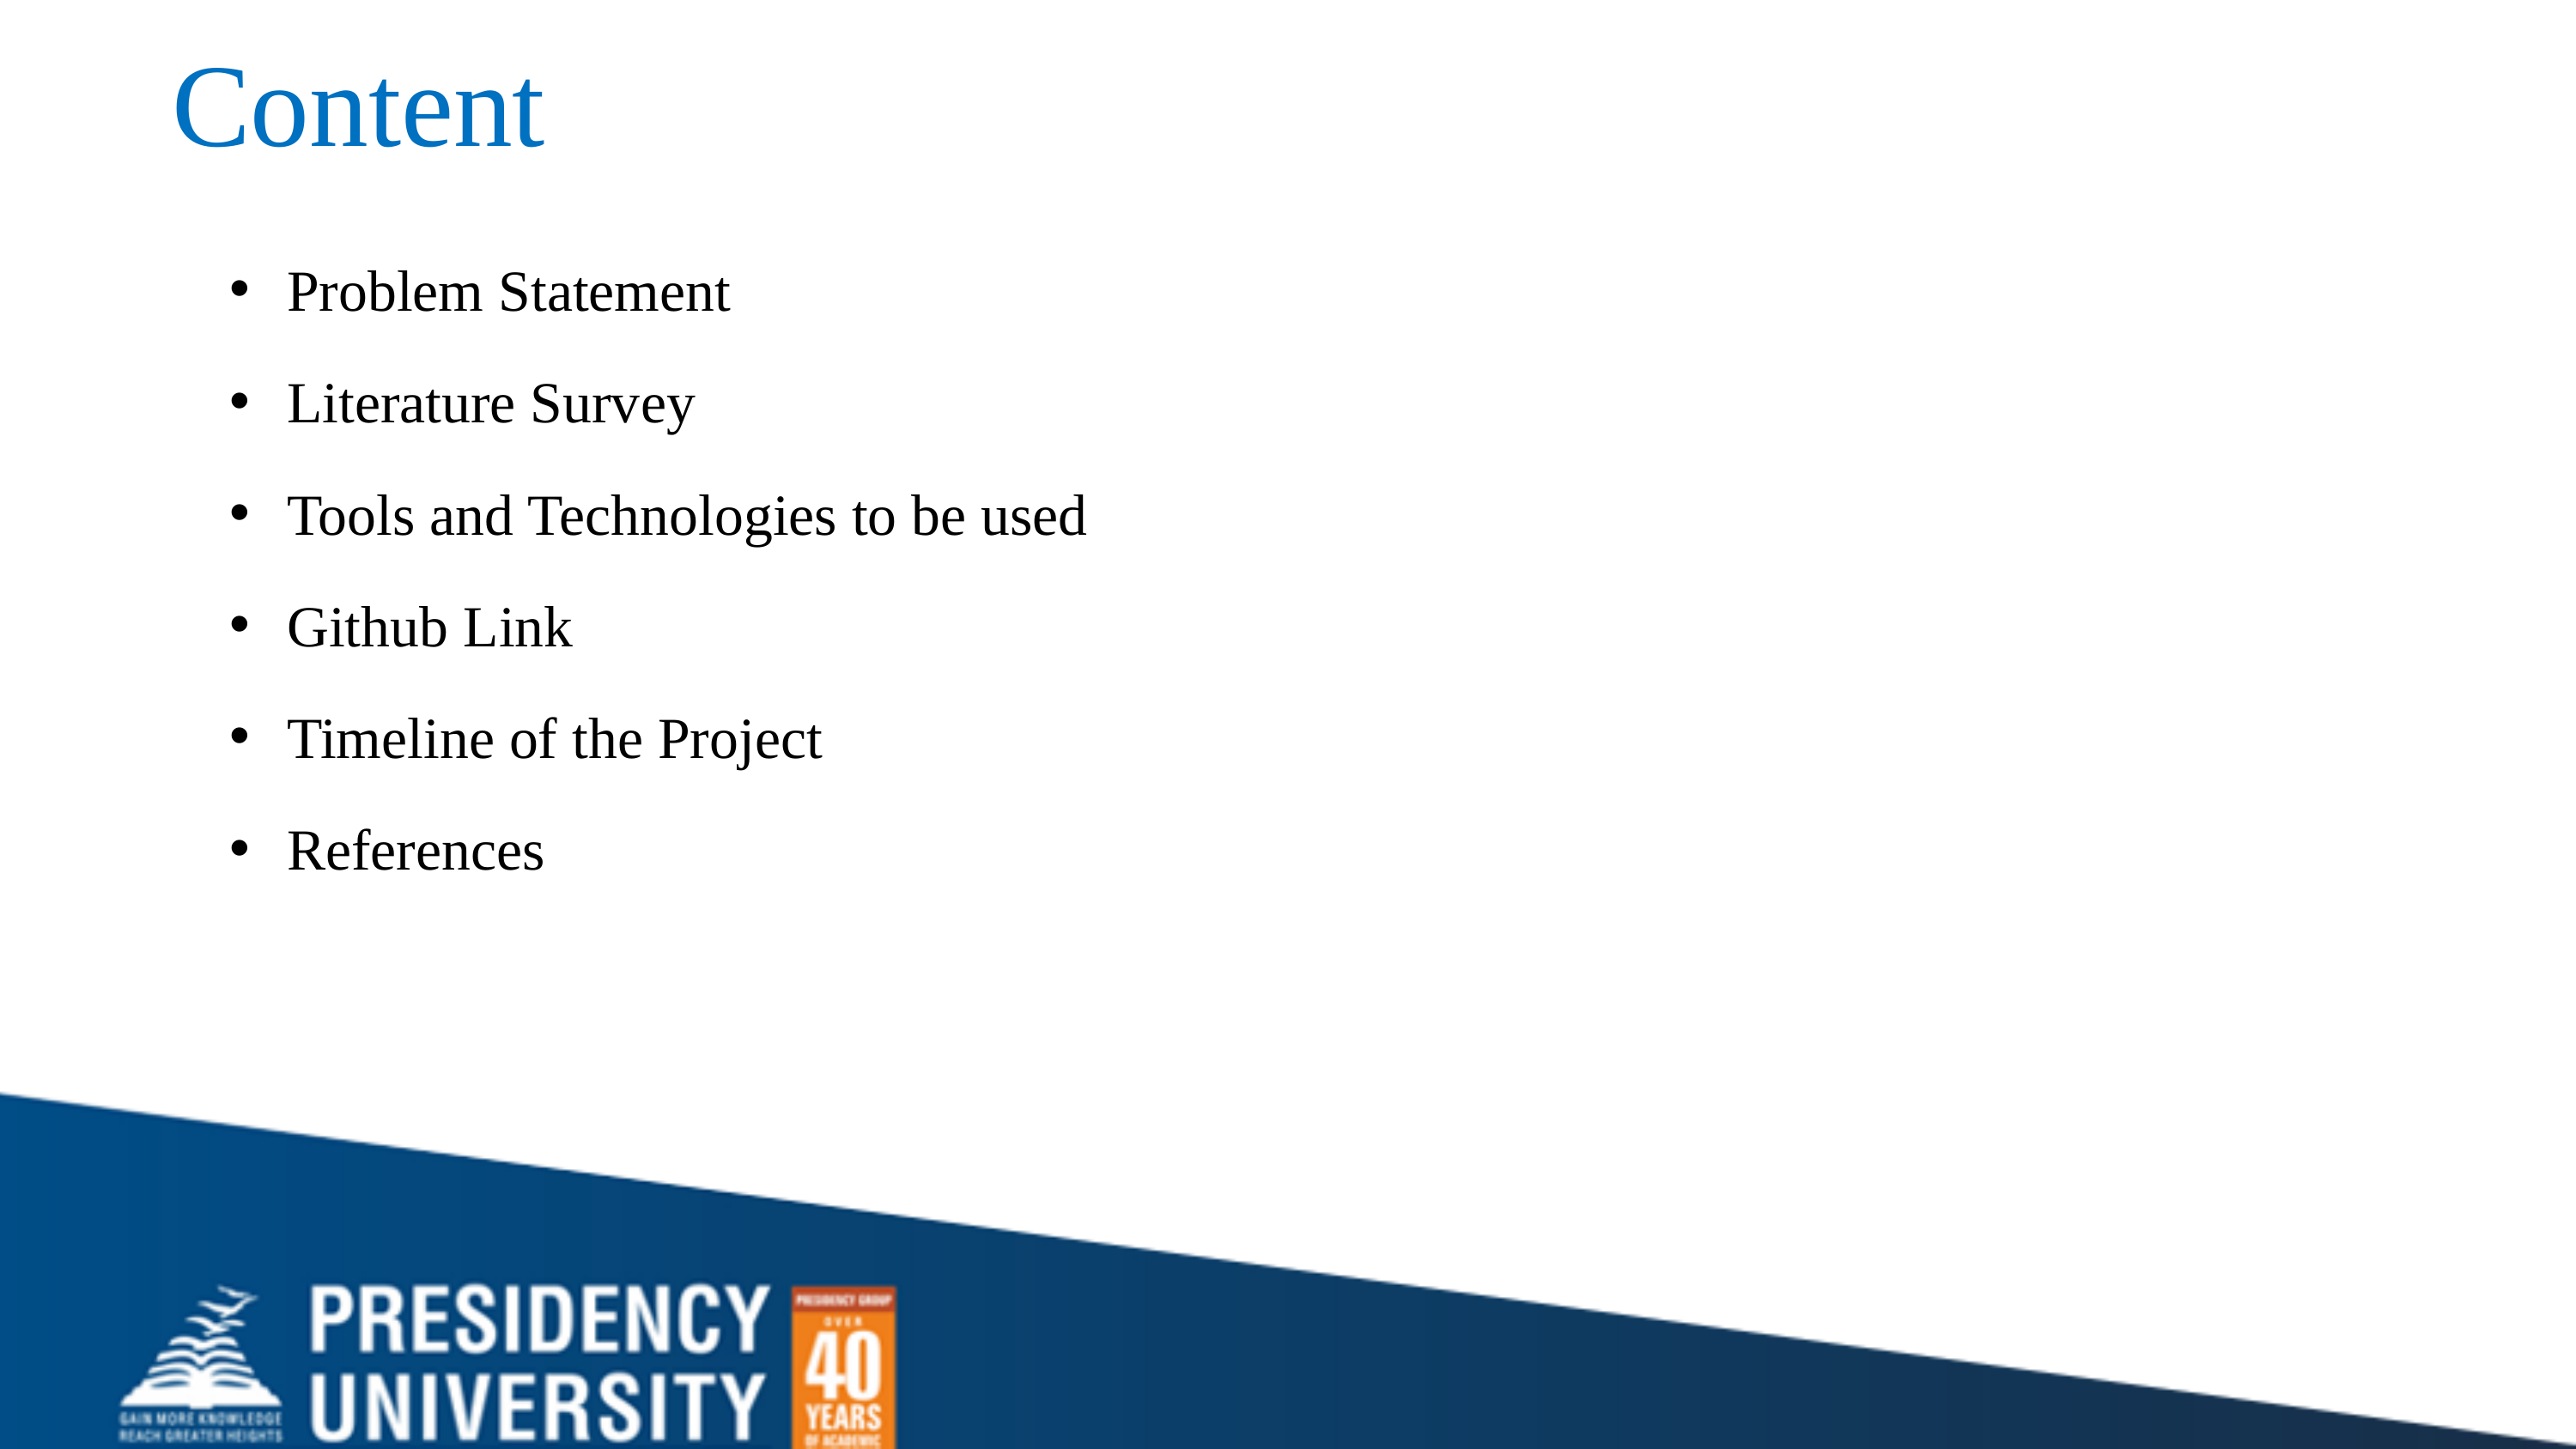

Content

Problem Statement
Literature Survey
Tools and Technologies to be used
Github Link
Timeline of the Project
References